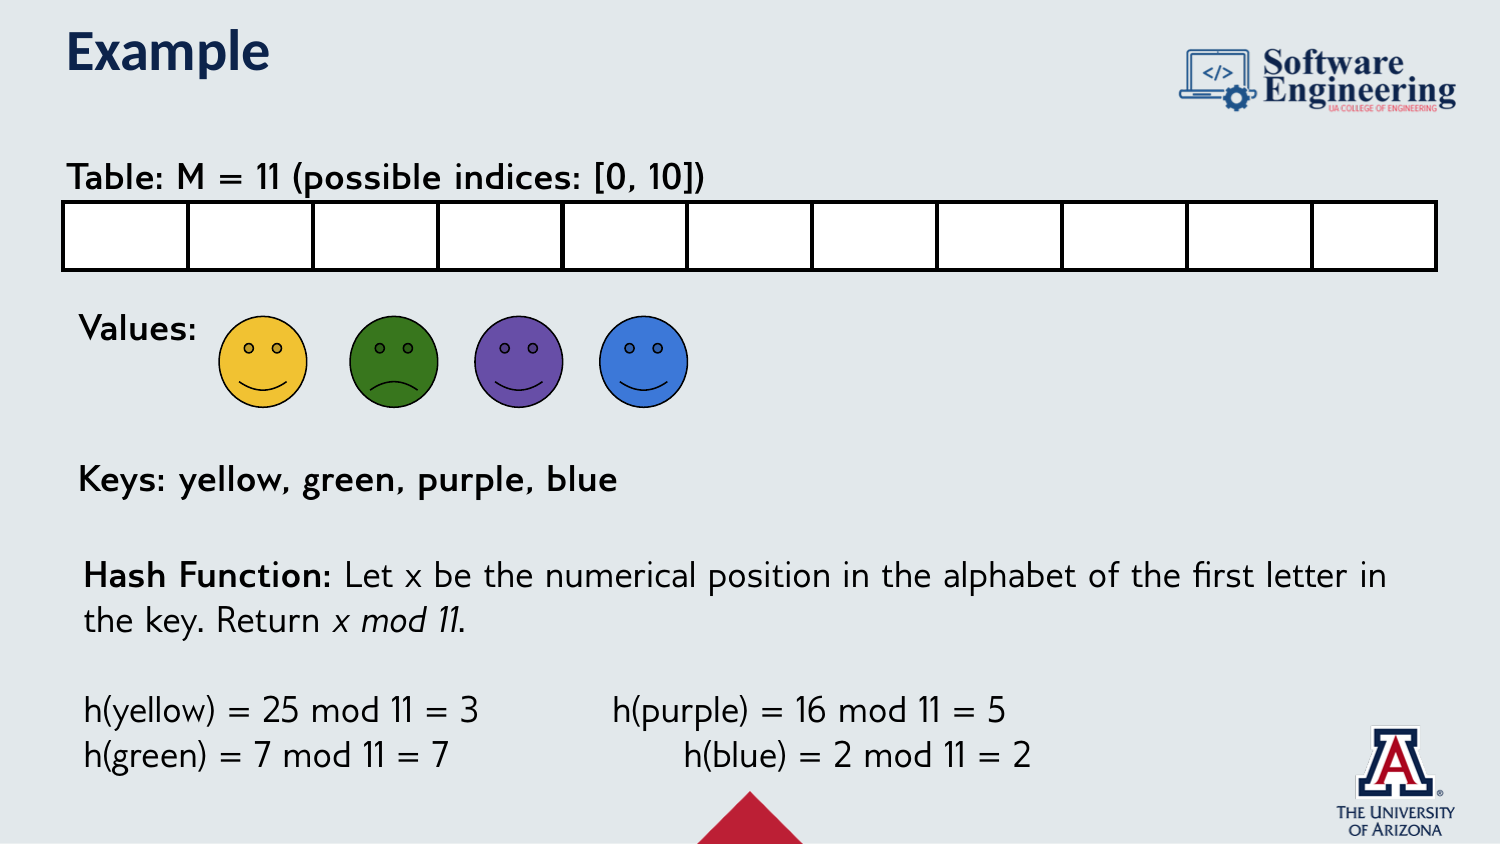

Example
Table: M = 11 (possible indices: [0, 10])
|  |  |  |  |  |  |  |  |  |  |  |
| --- | --- | --- | --- | --- | --- | --- | --- | --- | --- | --- |
Values:

Keys: yellow, green, purple, blue
Hash Function: Let x be the numerical position in the alphabet of the first letter in the key. Return x mod 11.

h(yellow) = 25 mod 11 = 3	       h(purple) = 16 mod 11 = 5
h(green) = 7 mod 11 = 7		h(blue) = 2 mod 11 = 2